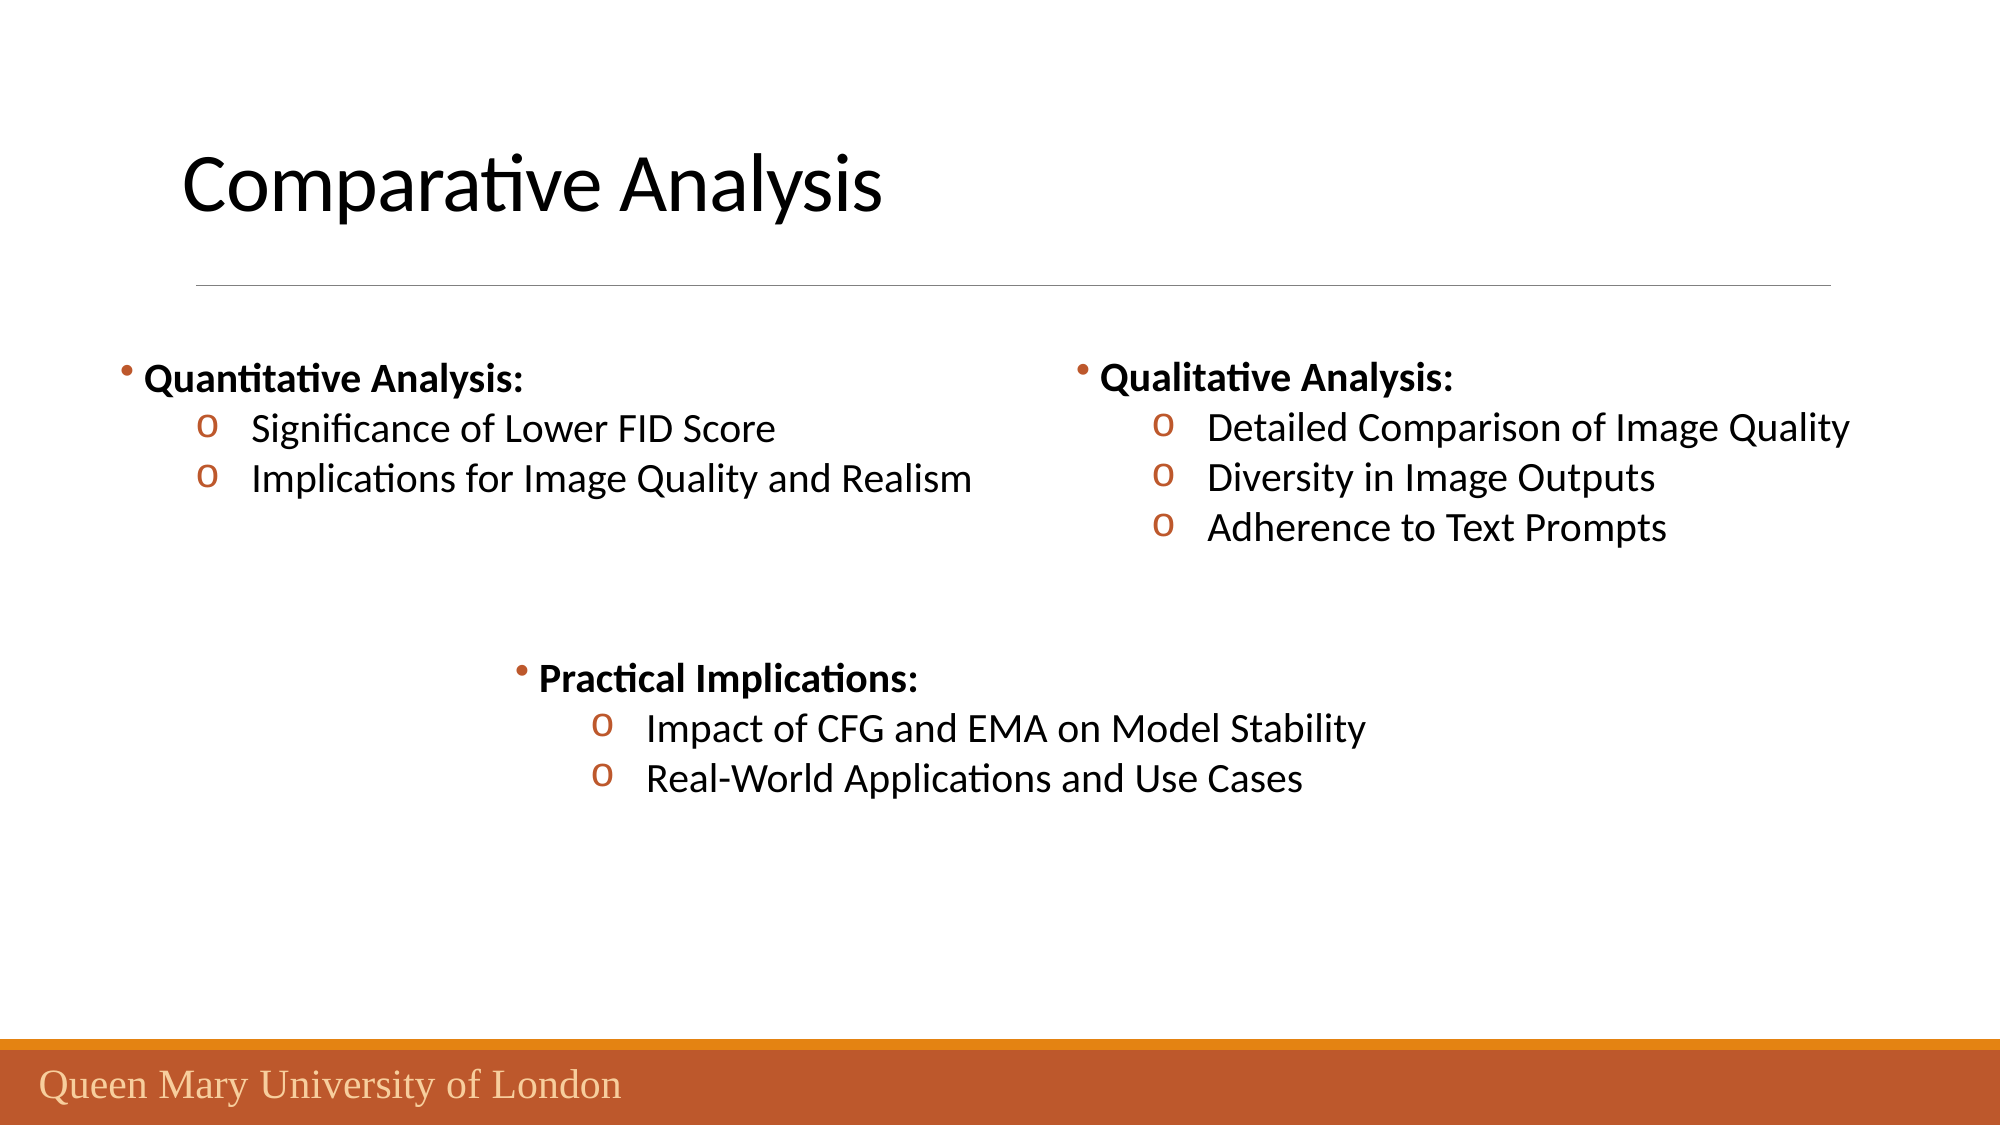

# Comparative Analysis
 Quantitative Analysis:
Significance of Lower FID Score
Implications for Image Quality and Realism
 Qualitative Analysis:
Detailed Comparison of Image Quality
Diversity in Image Outputs
Adherence to Text Prompts
 Practical Implications:
Impact of CFG and EMA on Model Stability
Real-World Applications and Use Cases
Queen Mary University of London